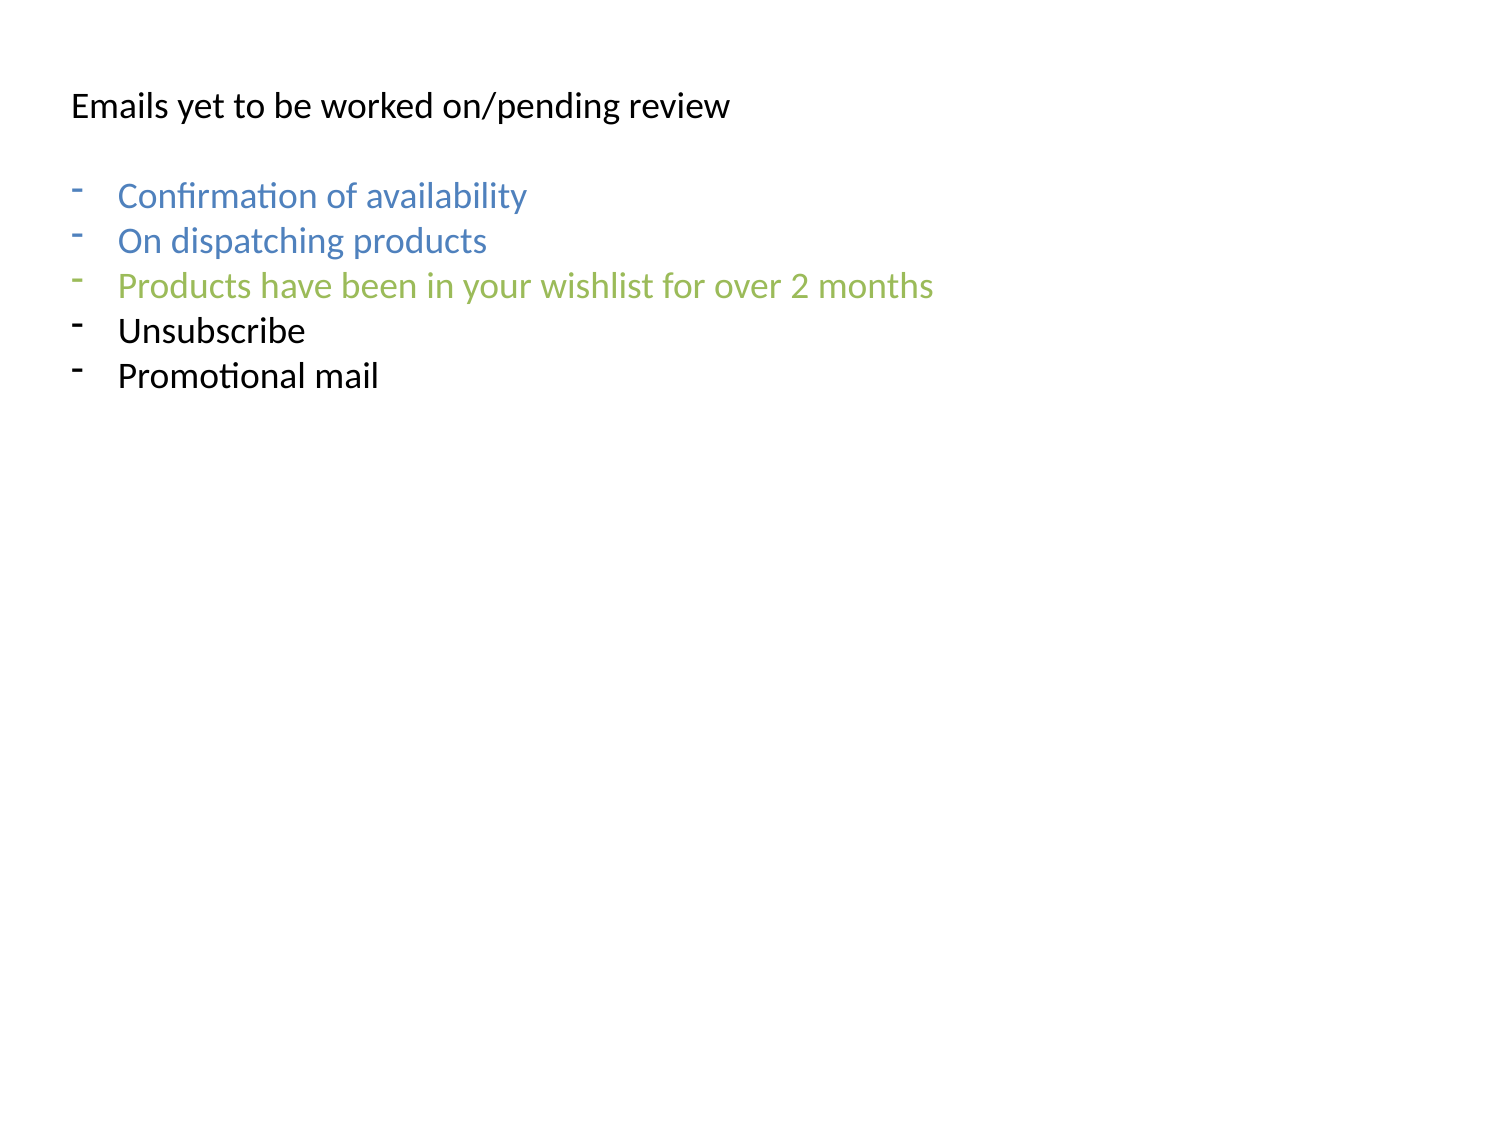

Emails yet to be worked on/pending review

Confirmation of availability
On dispatching products
Products have been in your wishlist for over 2 months
Unsubscribe
Promotional mail